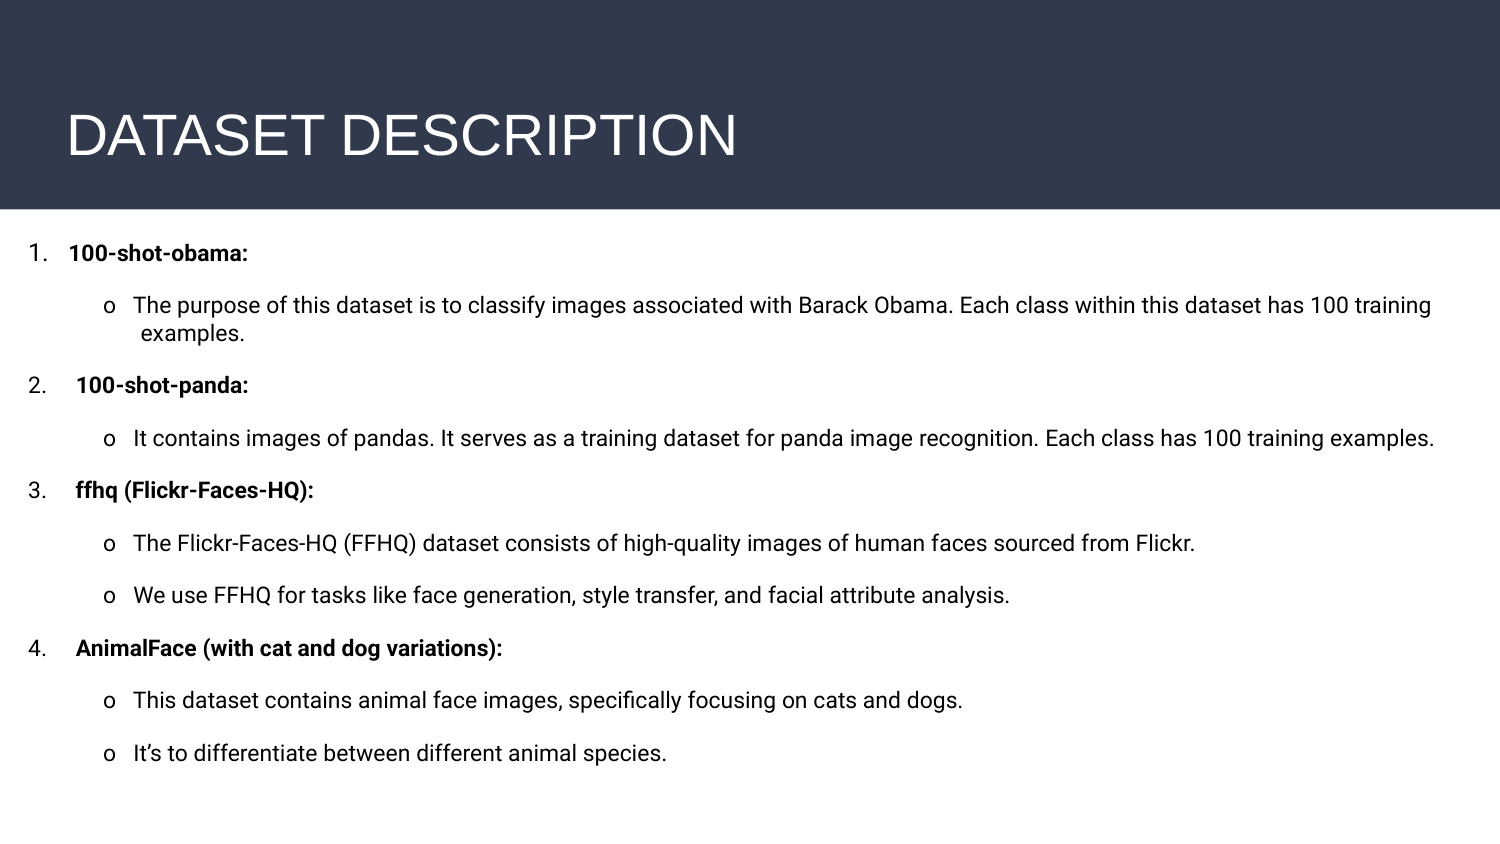

# DATASET DESCRIPTION
1.     100-shot-obama:
o   The purpose of this dataset is to classify images associated with Barack Obama. Each class within this dataset has 100 training examples.
2.     100-shot-panda:
o   It contains images of pandas. It serves as a training dataset for panda image recognition. Each class has 100 training examples.
3.     ffhq (Flickr-Faces-HQ):
o   The Flickr-Faces-HQ (FFHQ) dataset consists of high-quality images of human faces sourced from Flickr.
o   We use FFHQ for tasks like face generation, style transfer, and facial attribute analysis.
4.     AnimalFace (with cat and dog variations):
o   This dataset contains animal face images, specifically focusing on cats and dogs.
o   It’s to differentiate between different animal species.